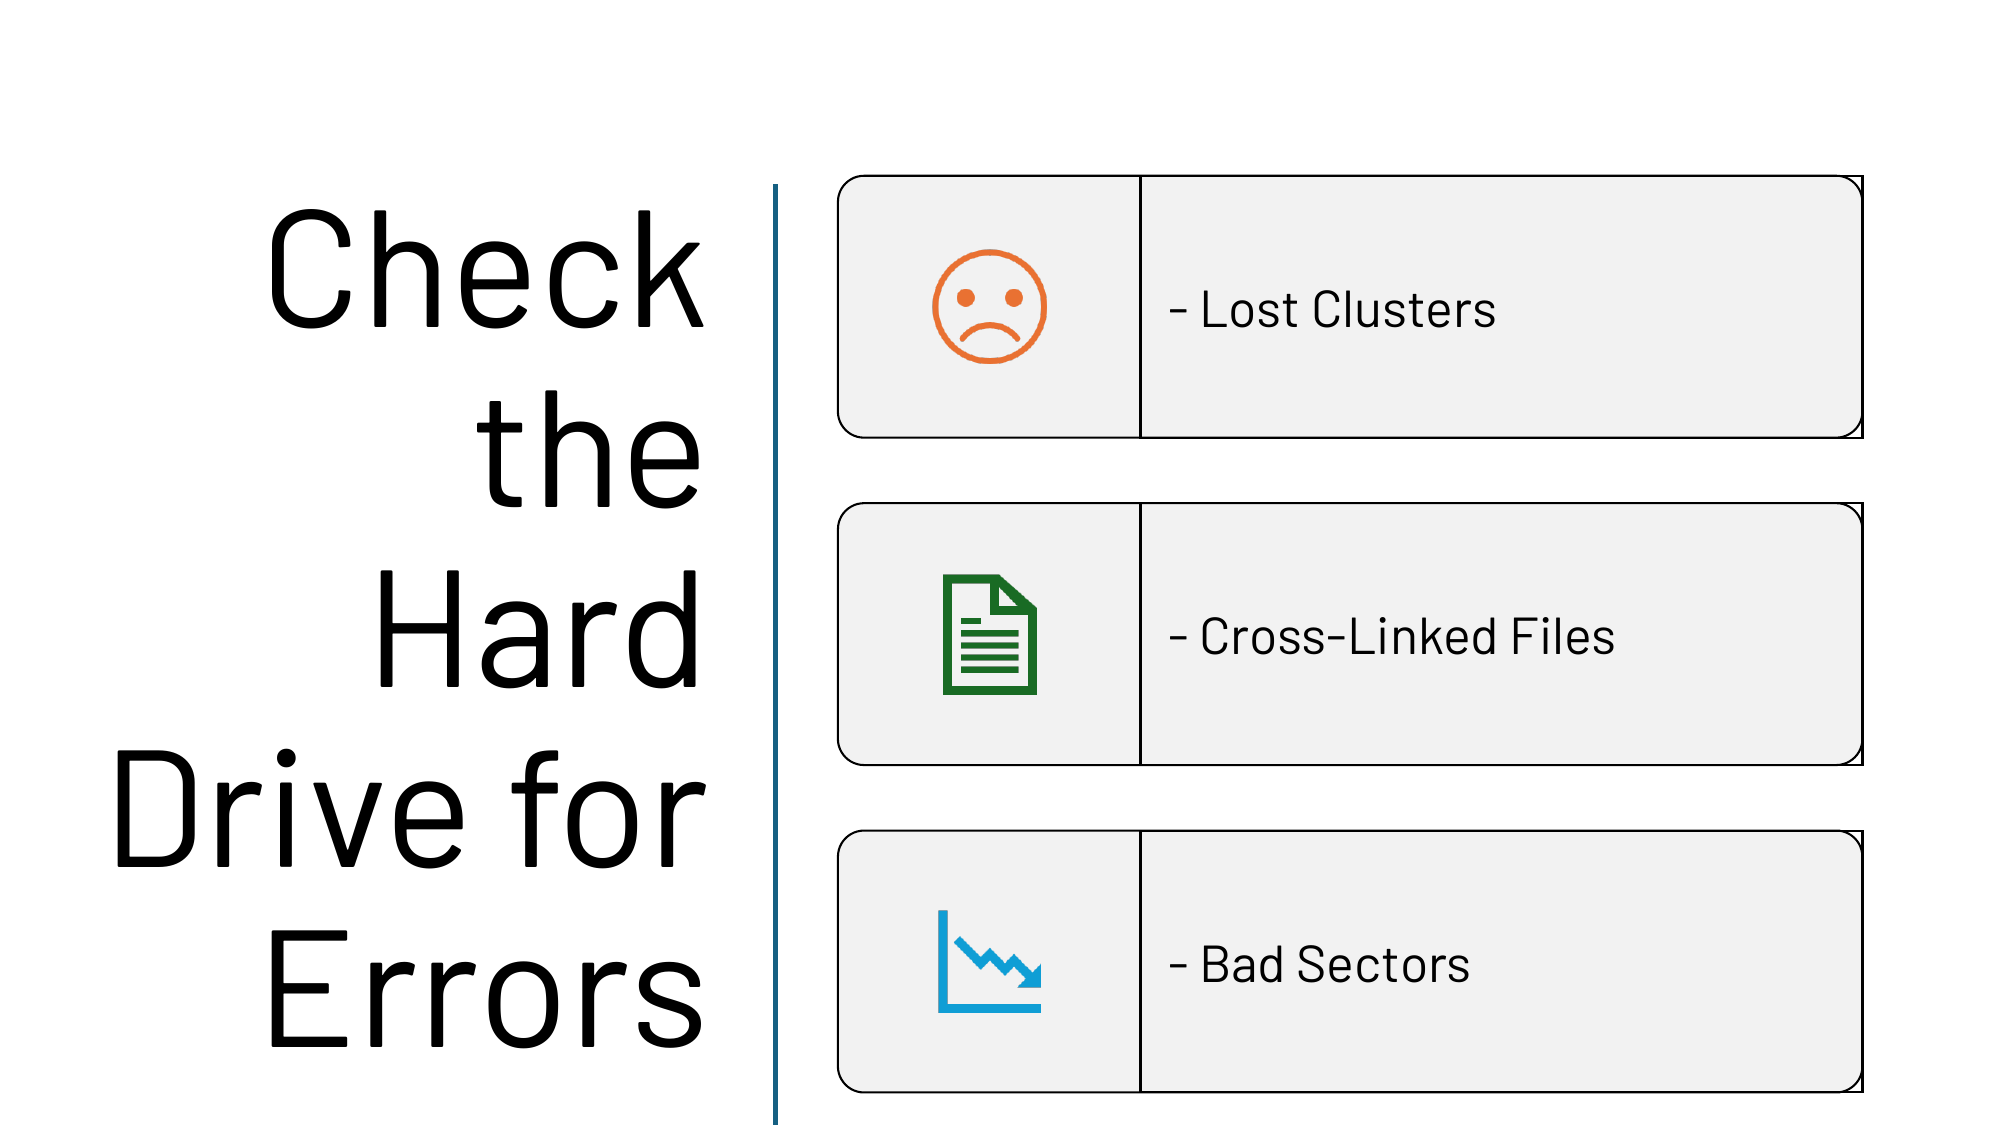

# Check the Hard Drive for Errors

- Lost Clusters

- Cross-Linked Files

- Bad Sectors